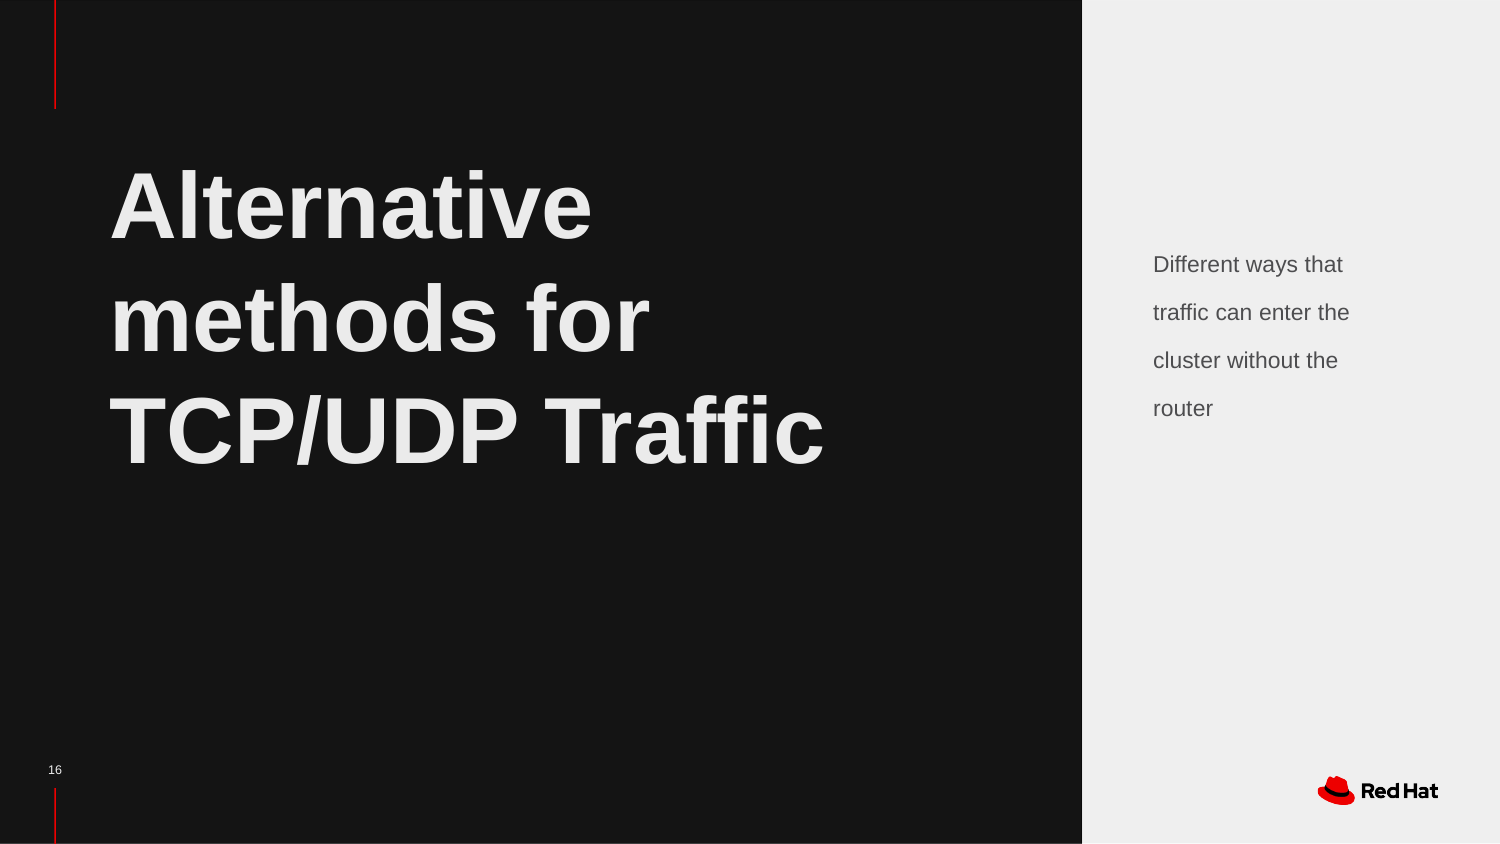

# Alternative methods for TCP/UDP Traffic
Different ways that traffic can enter the cluster without the router
16